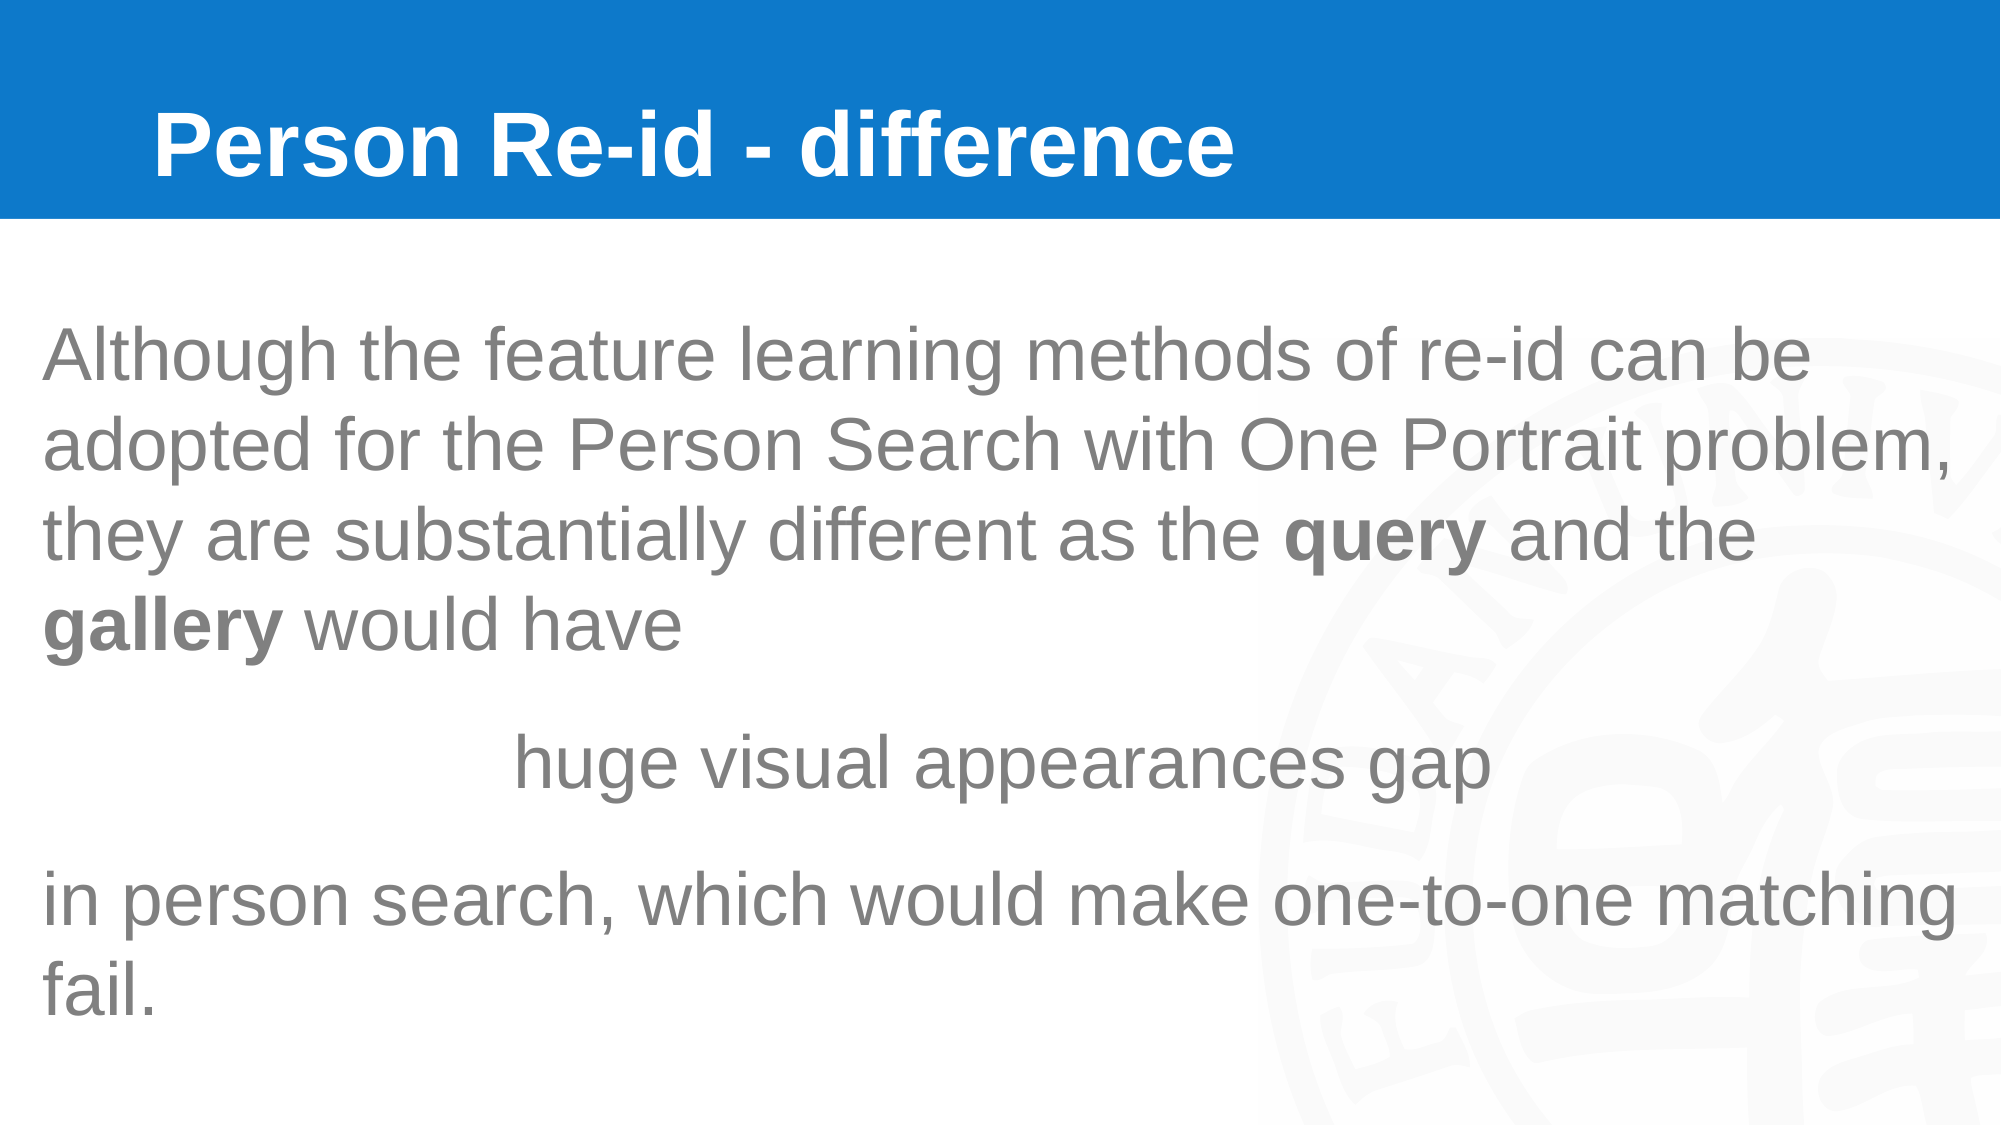

# Person Re-id - difference
Although the feature learning methods of re-id can be adopted for the Person Search with One Portrait problem, they are substantially different as the query and the gallery would have
huge visual appearances gap
in person search, which would make one-to-one matching fail.